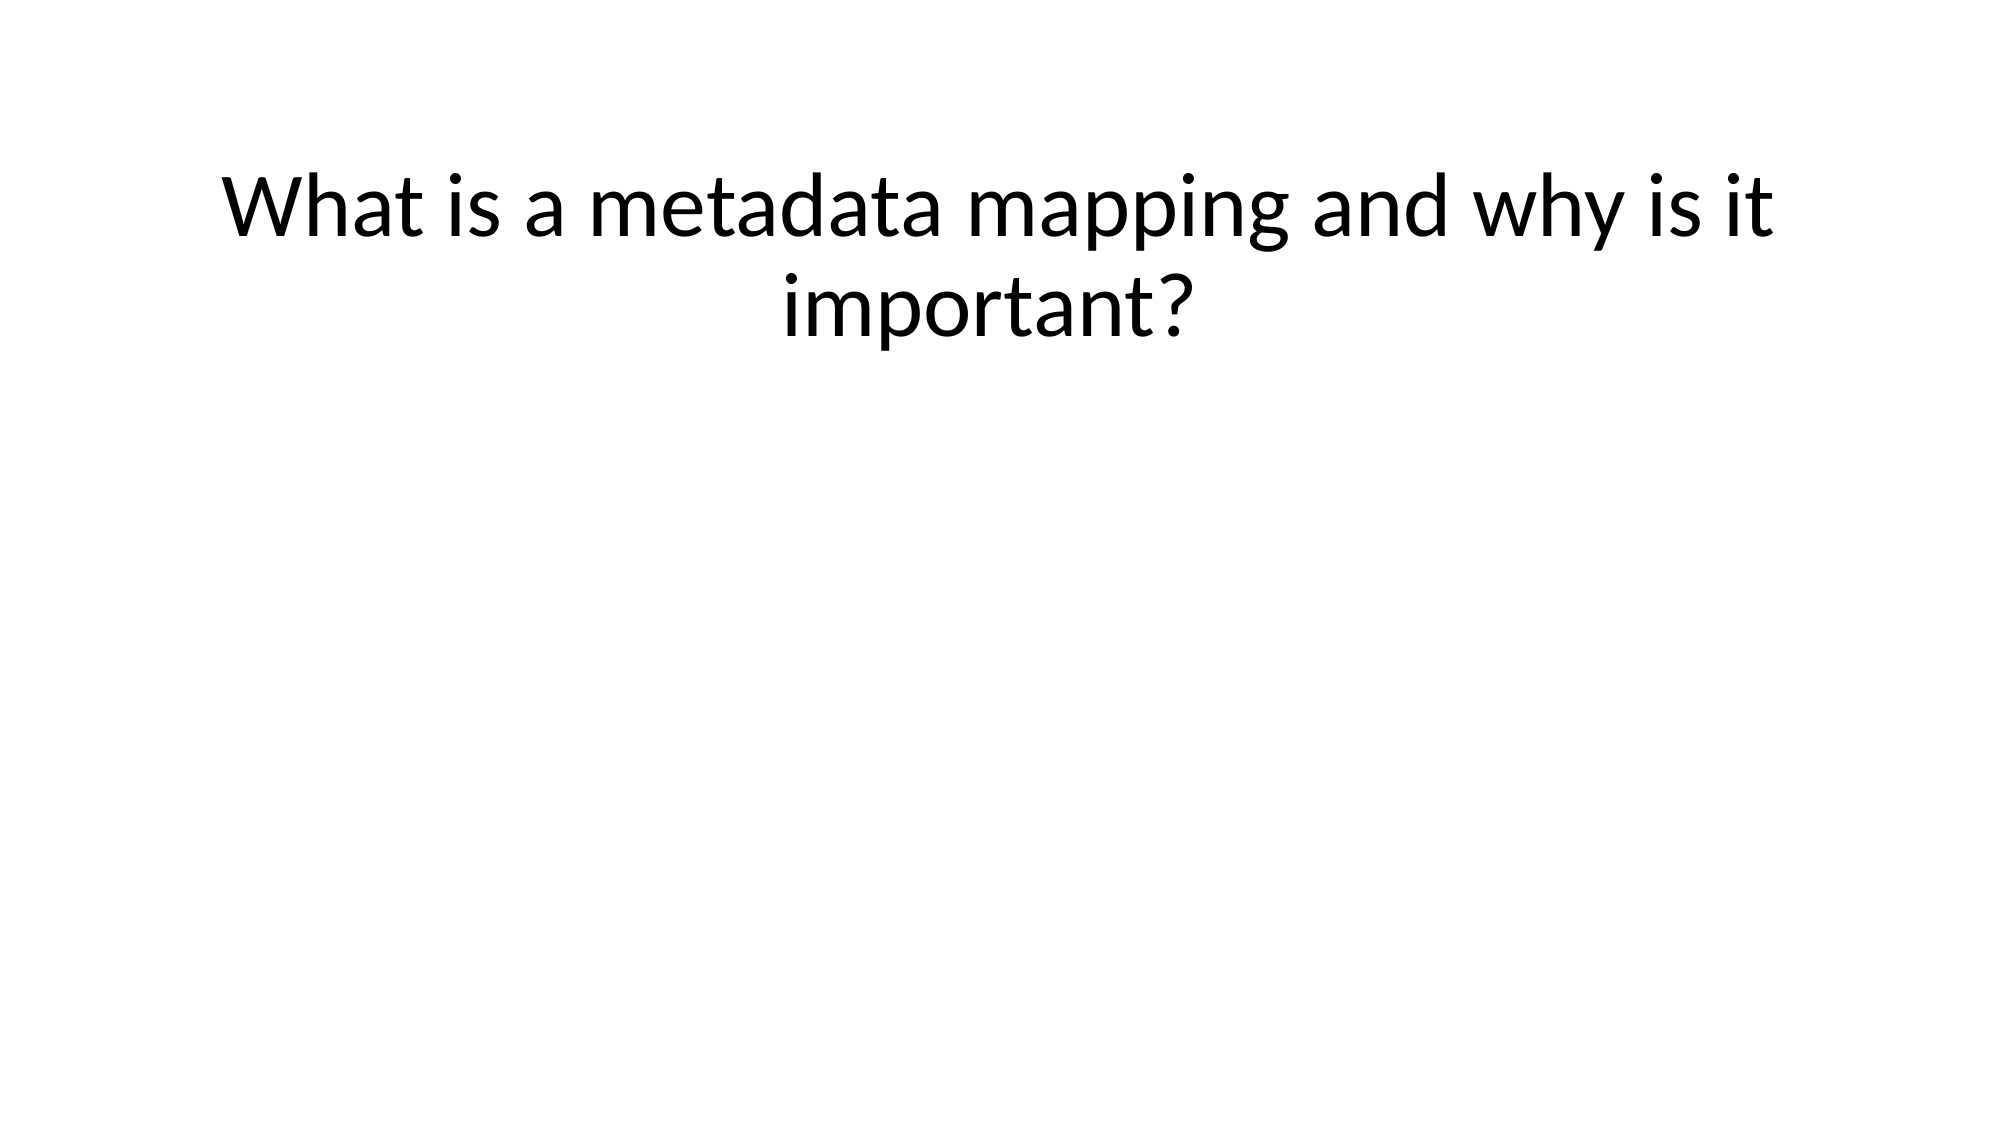

What is a metadata mapping and why is it important?